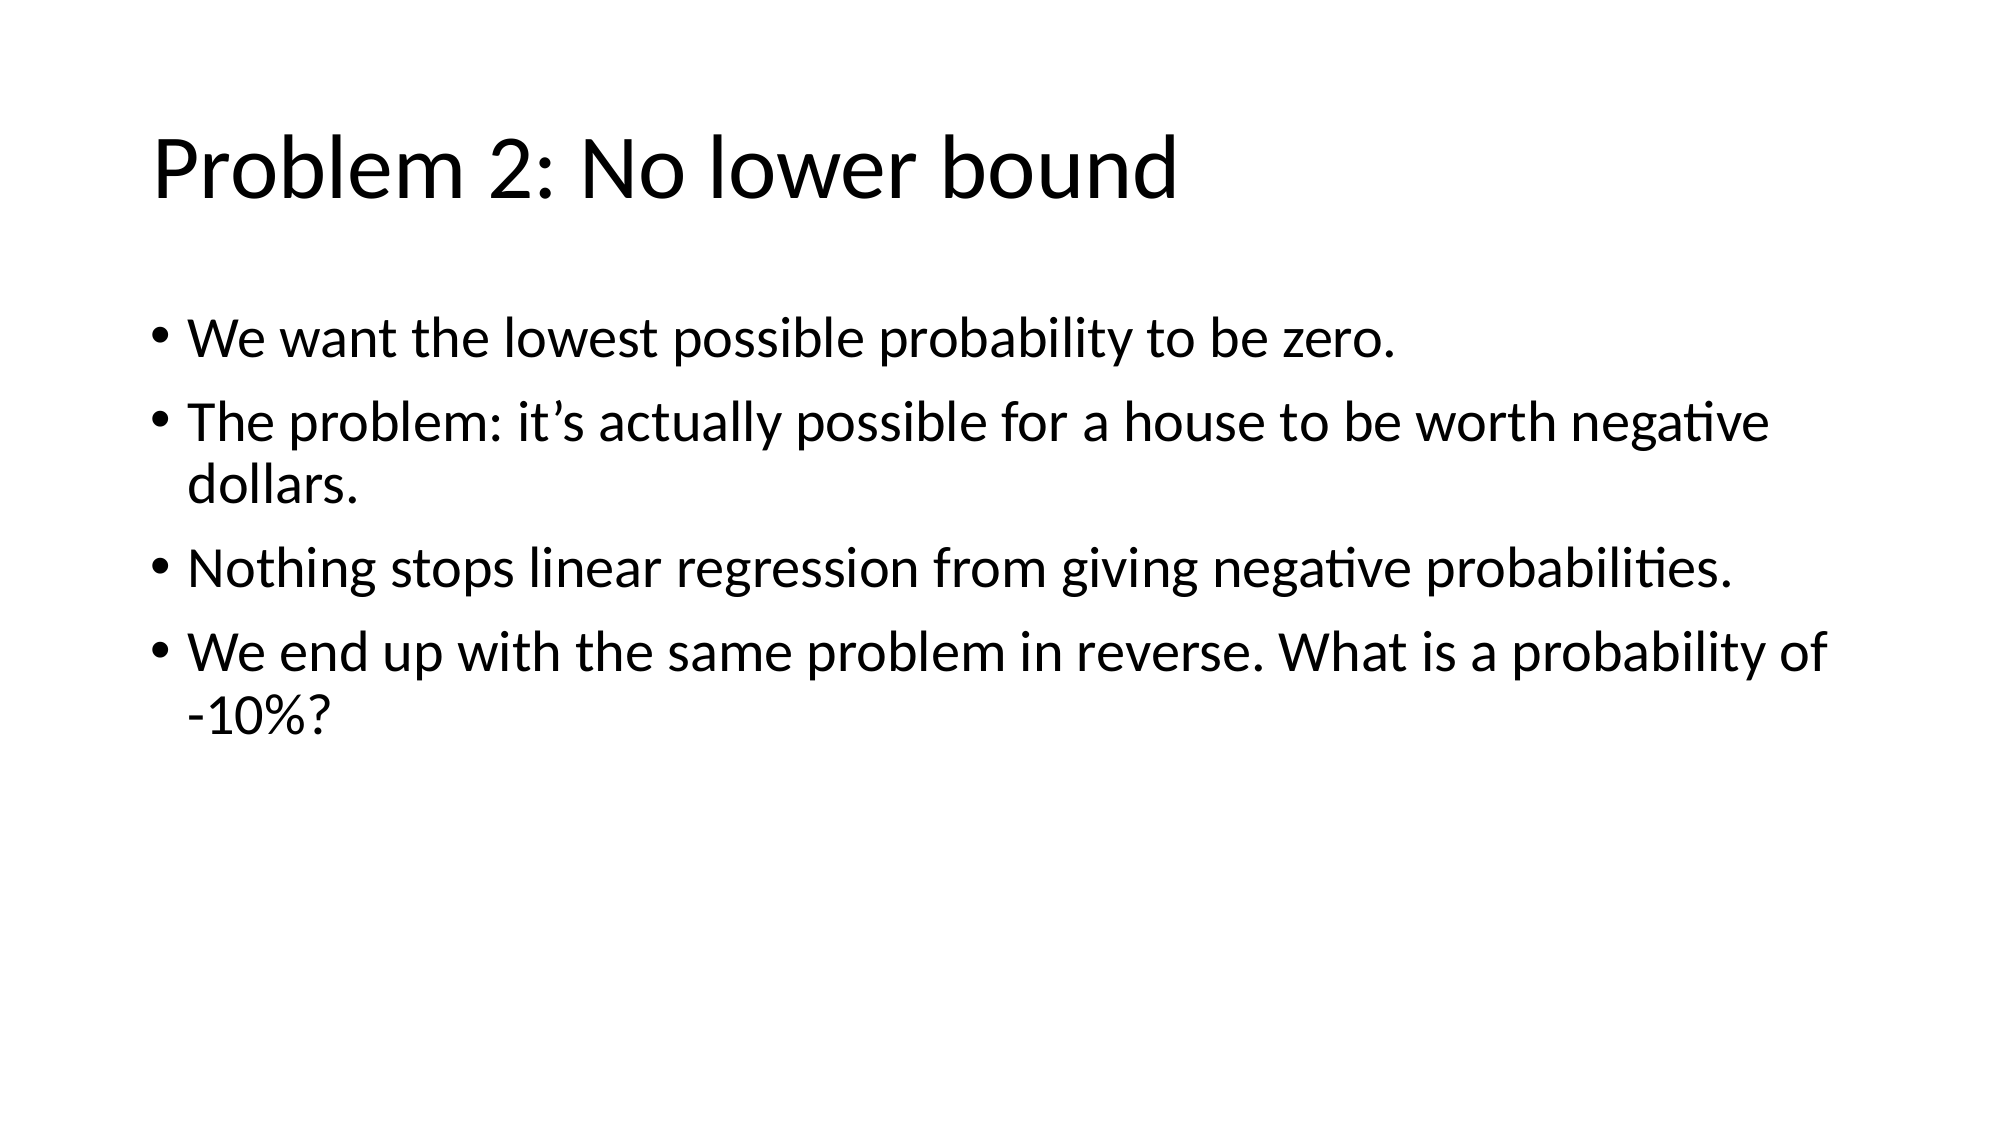

# Problem 2: No lower bound
We want the lowest possible probability to be zero.
The problem: it’s actually possible for a house to be worth negative dollars.
Nothing stops linear regression from giving negative probabilities.
We end up with the same problem in reverse. What is a probability of -10%?